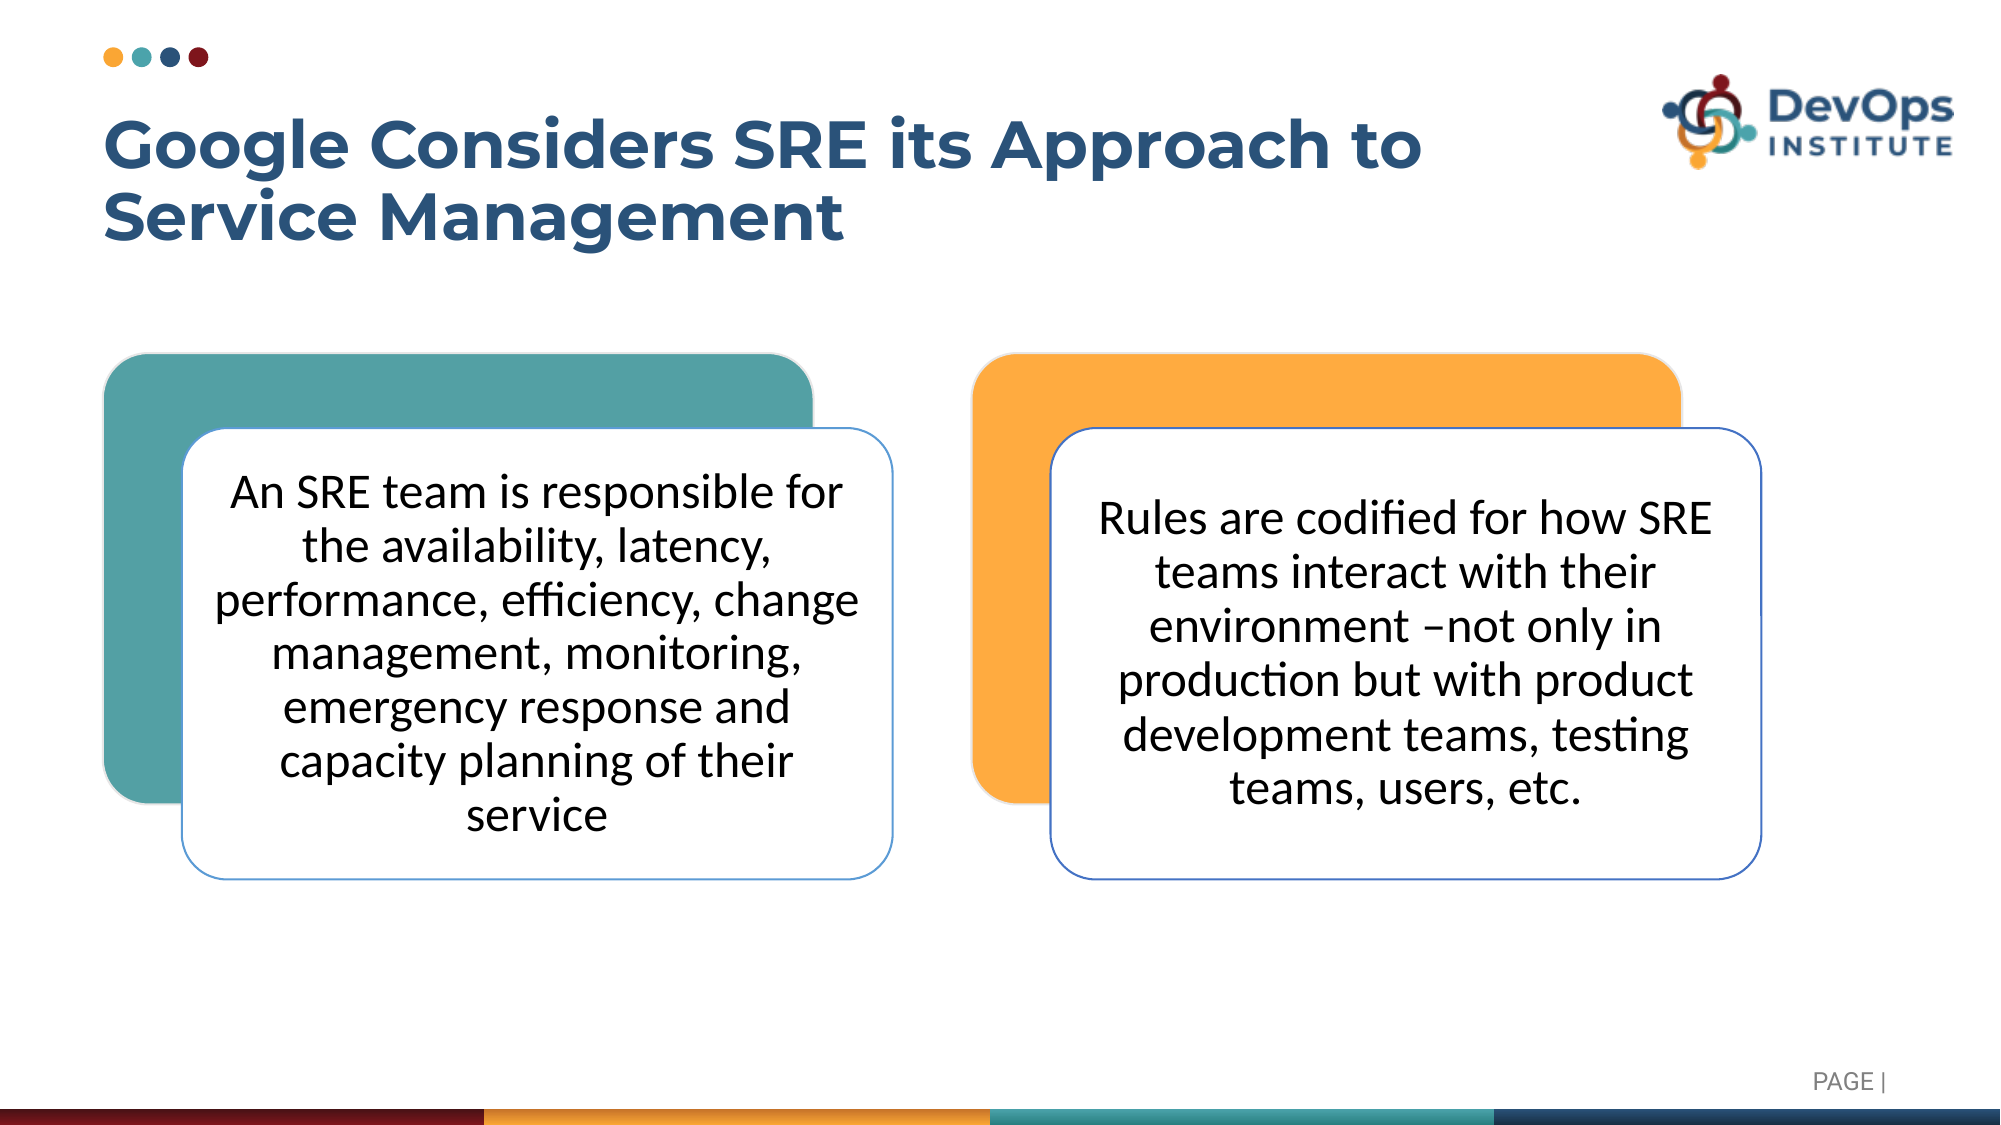

# Google Considers SRE its Approach to Service Management

An SRE team is responsible for the availability, latency, performance, efficiency, change management, monitoring, emergency response and capacity planning of their service
Rules are codified for how SRE teams interact with their environment –not only in production but with product development teams, testing teams, users, etc.